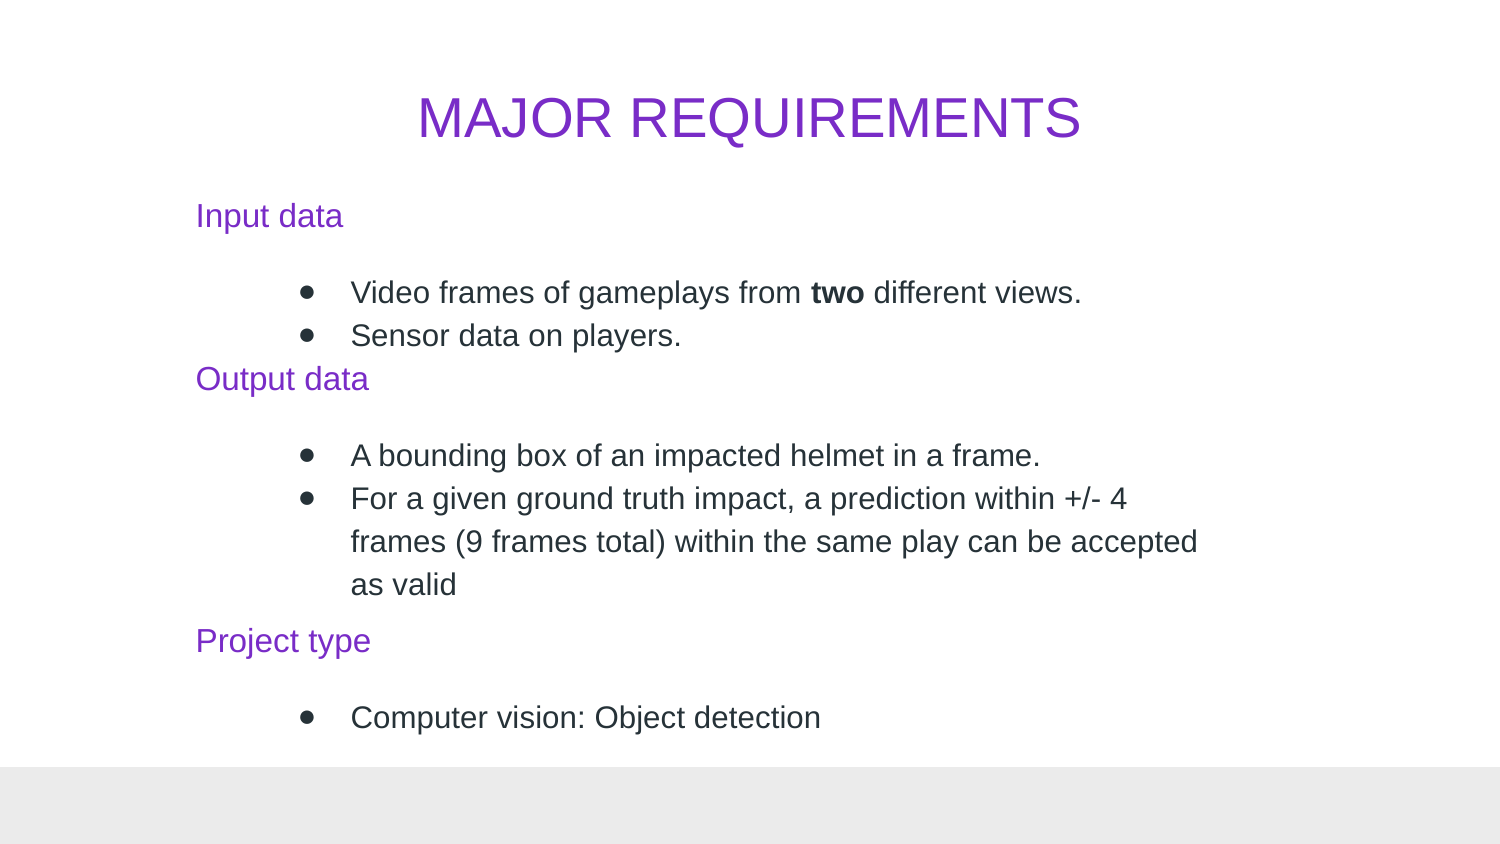

# MAJOR REQUIREMENTS
Input data
Video frames of gameplays from two different views.
Sensor data on players.
Output data
A bounding box of an impacted helmet in a frame.
For a given ground truth impact, a prediction within +/- 4 frames (9 frames total) within the same play can be accepted as valid
Project type
Computer vision: Object detection